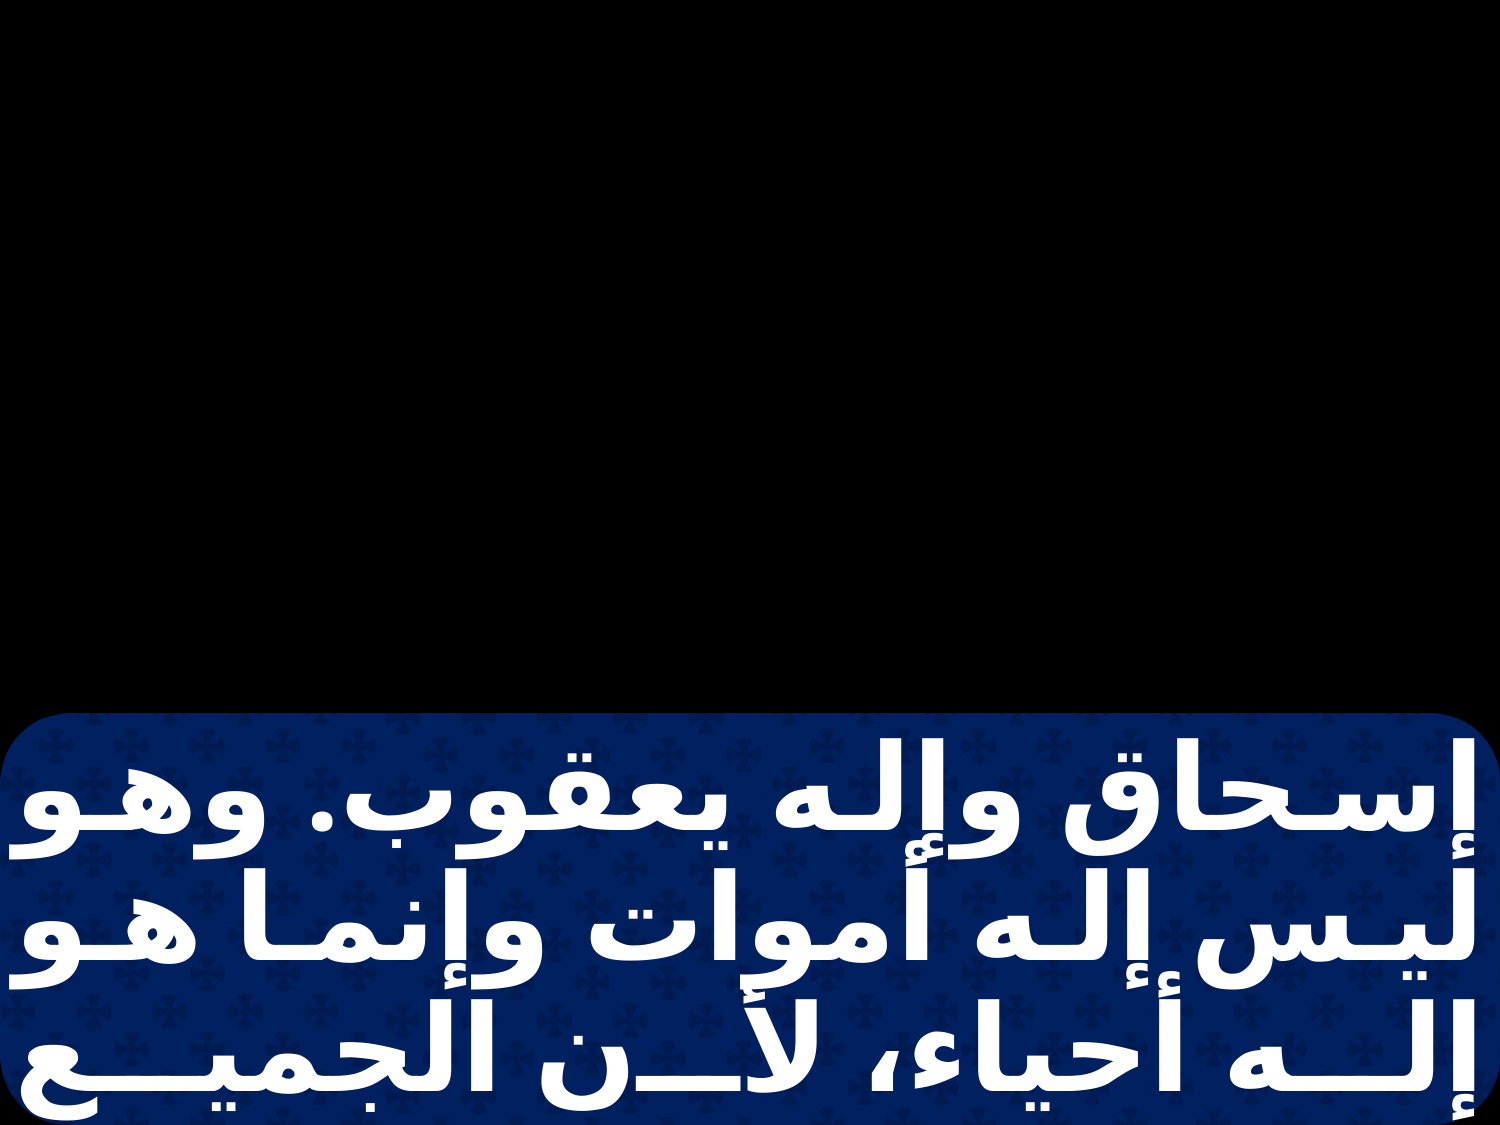

إسحاق وإله يعقوب. وهو ليس إله أموات وإنما هو إله أحياء، لأن الجميع يحيون له".